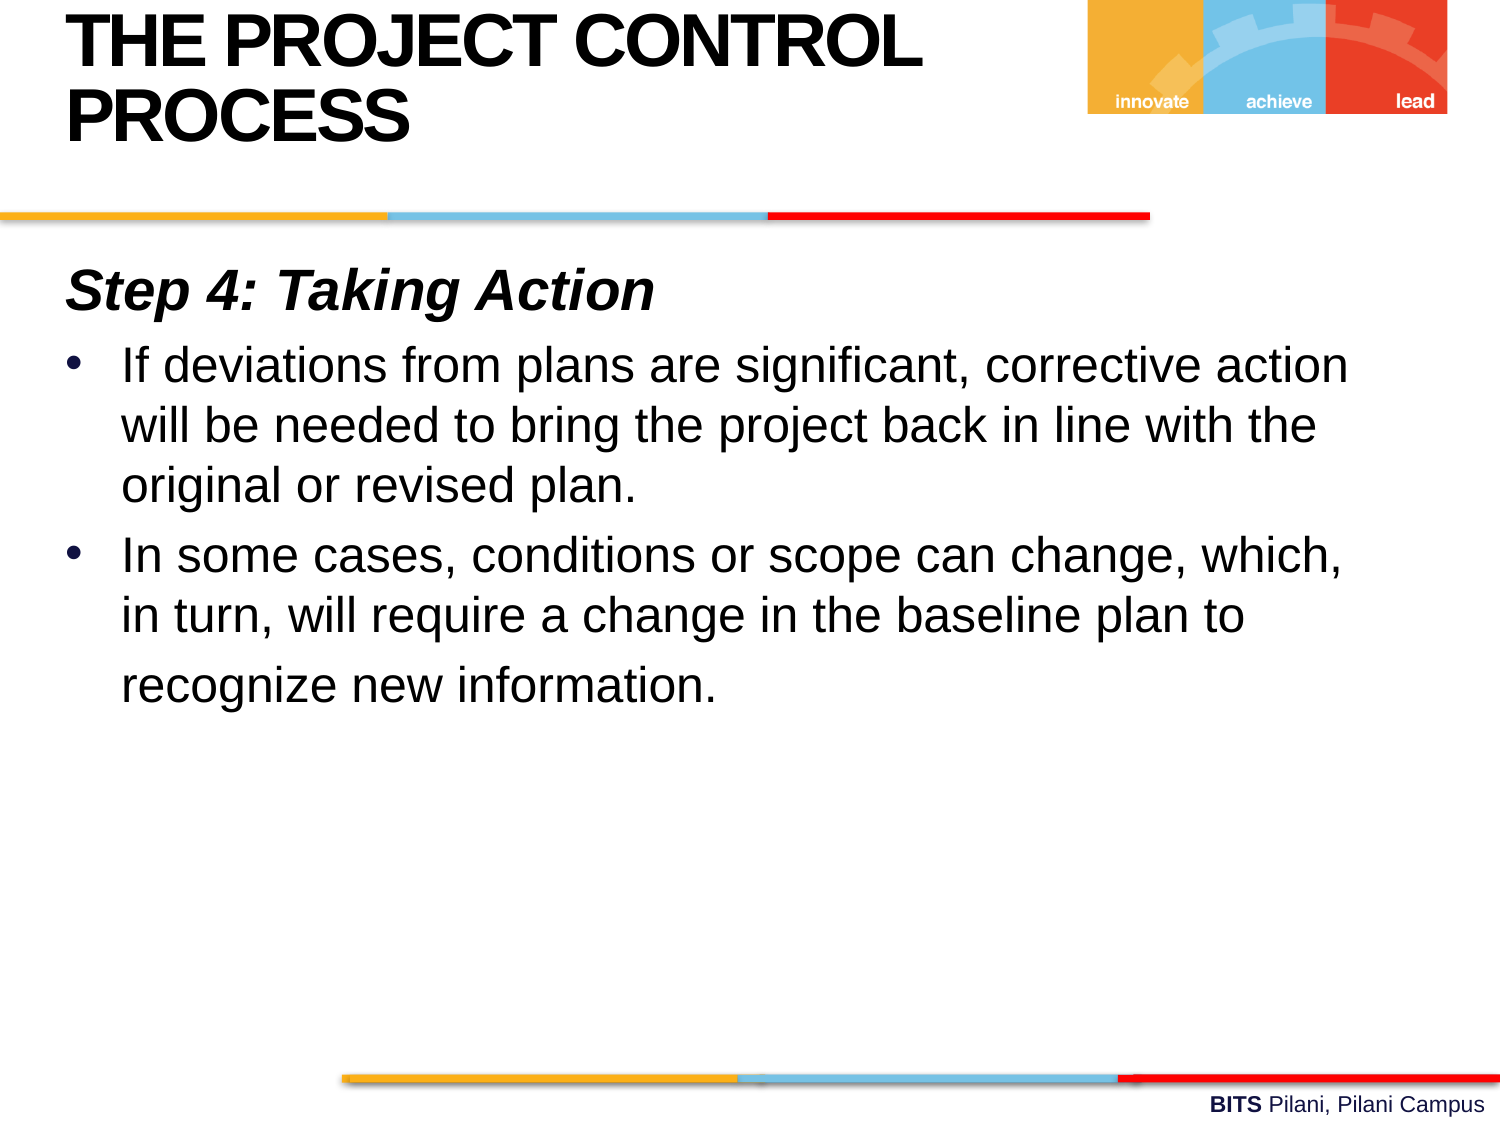

THE PROJECT CONTROL PROCESS

Step 4: Taking Action
If deviations from plans are significant, corrective action will be needed to bring the project back in line with the original or revised plan.
In some cases, conditions or scope can change, which, in turn, will require a change in the baseline plan to
    recognize new information.